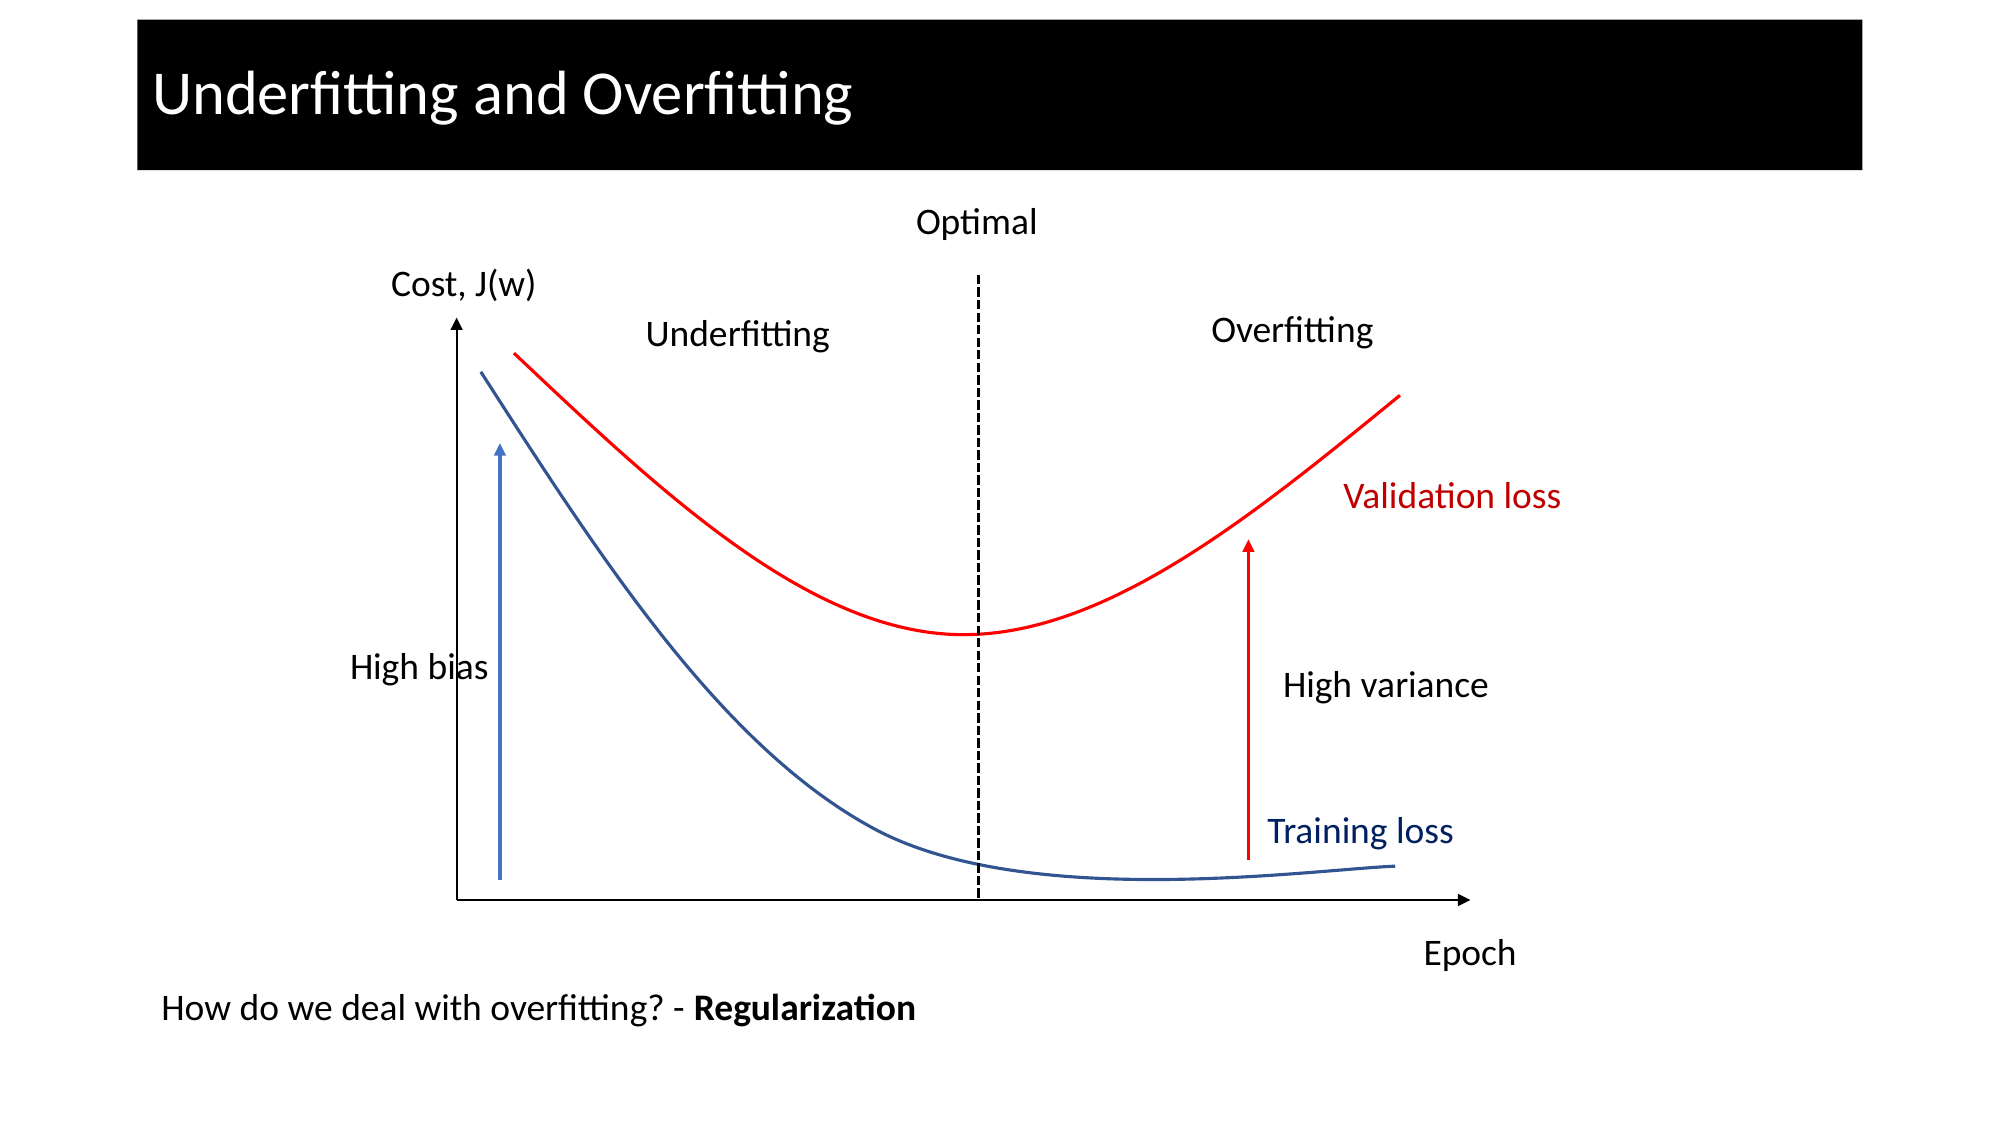

# Underfitting and Overfitting
Optimal
Cost, J(w)
Overfitting
Underfitting

Validation loss
High bias
High variance
Training loss
Epoch
How do we deal with overfitting? - Regularization